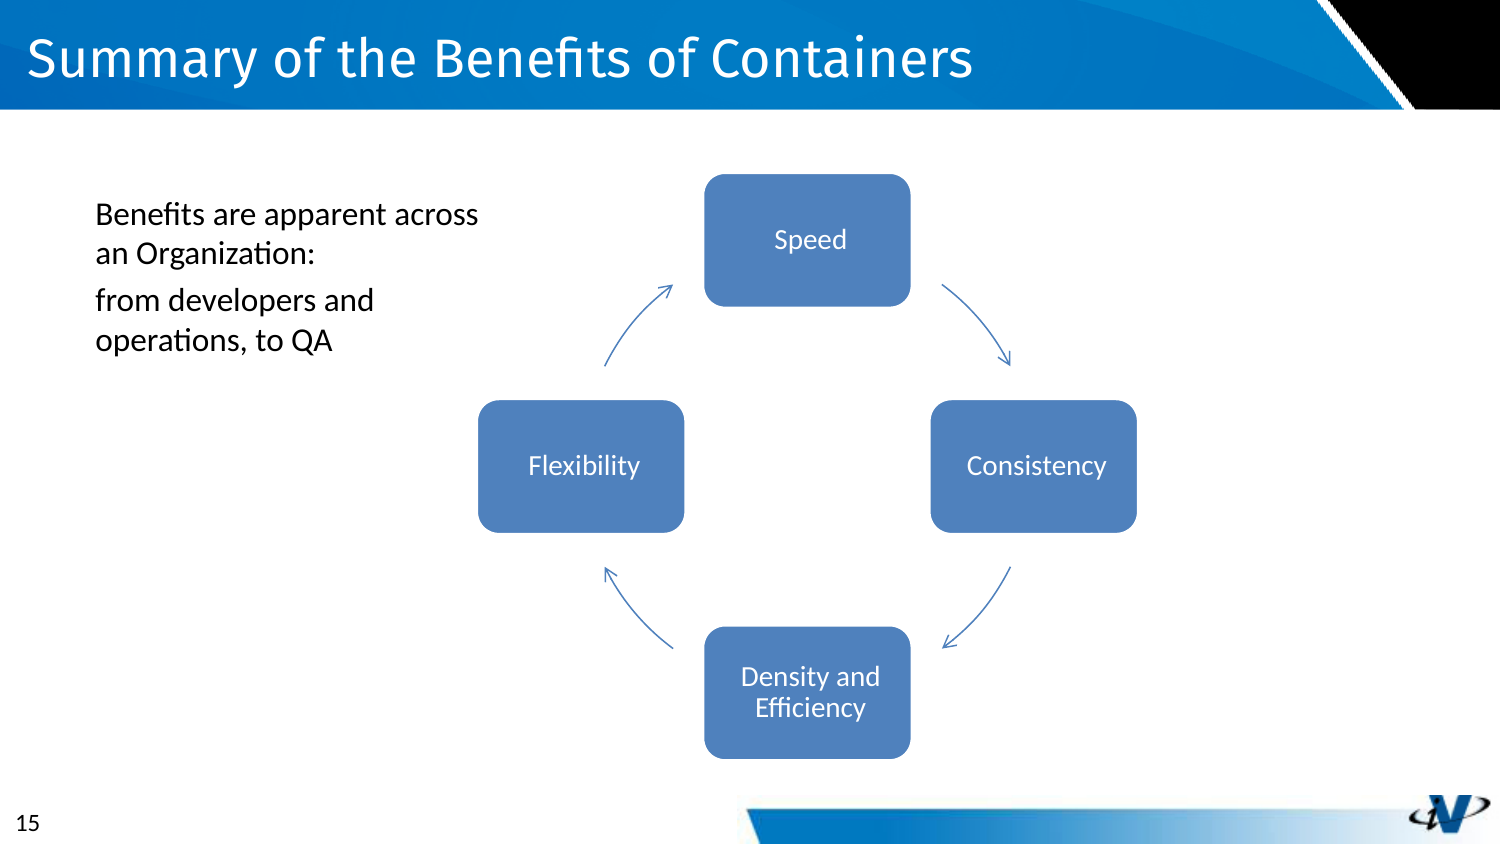

# Summary of the Benefits of Containers
Speed
Consistency
Density and Efficiency
Flexibility
Benefits are apparent across an Organization:
from developers and operations, to QA